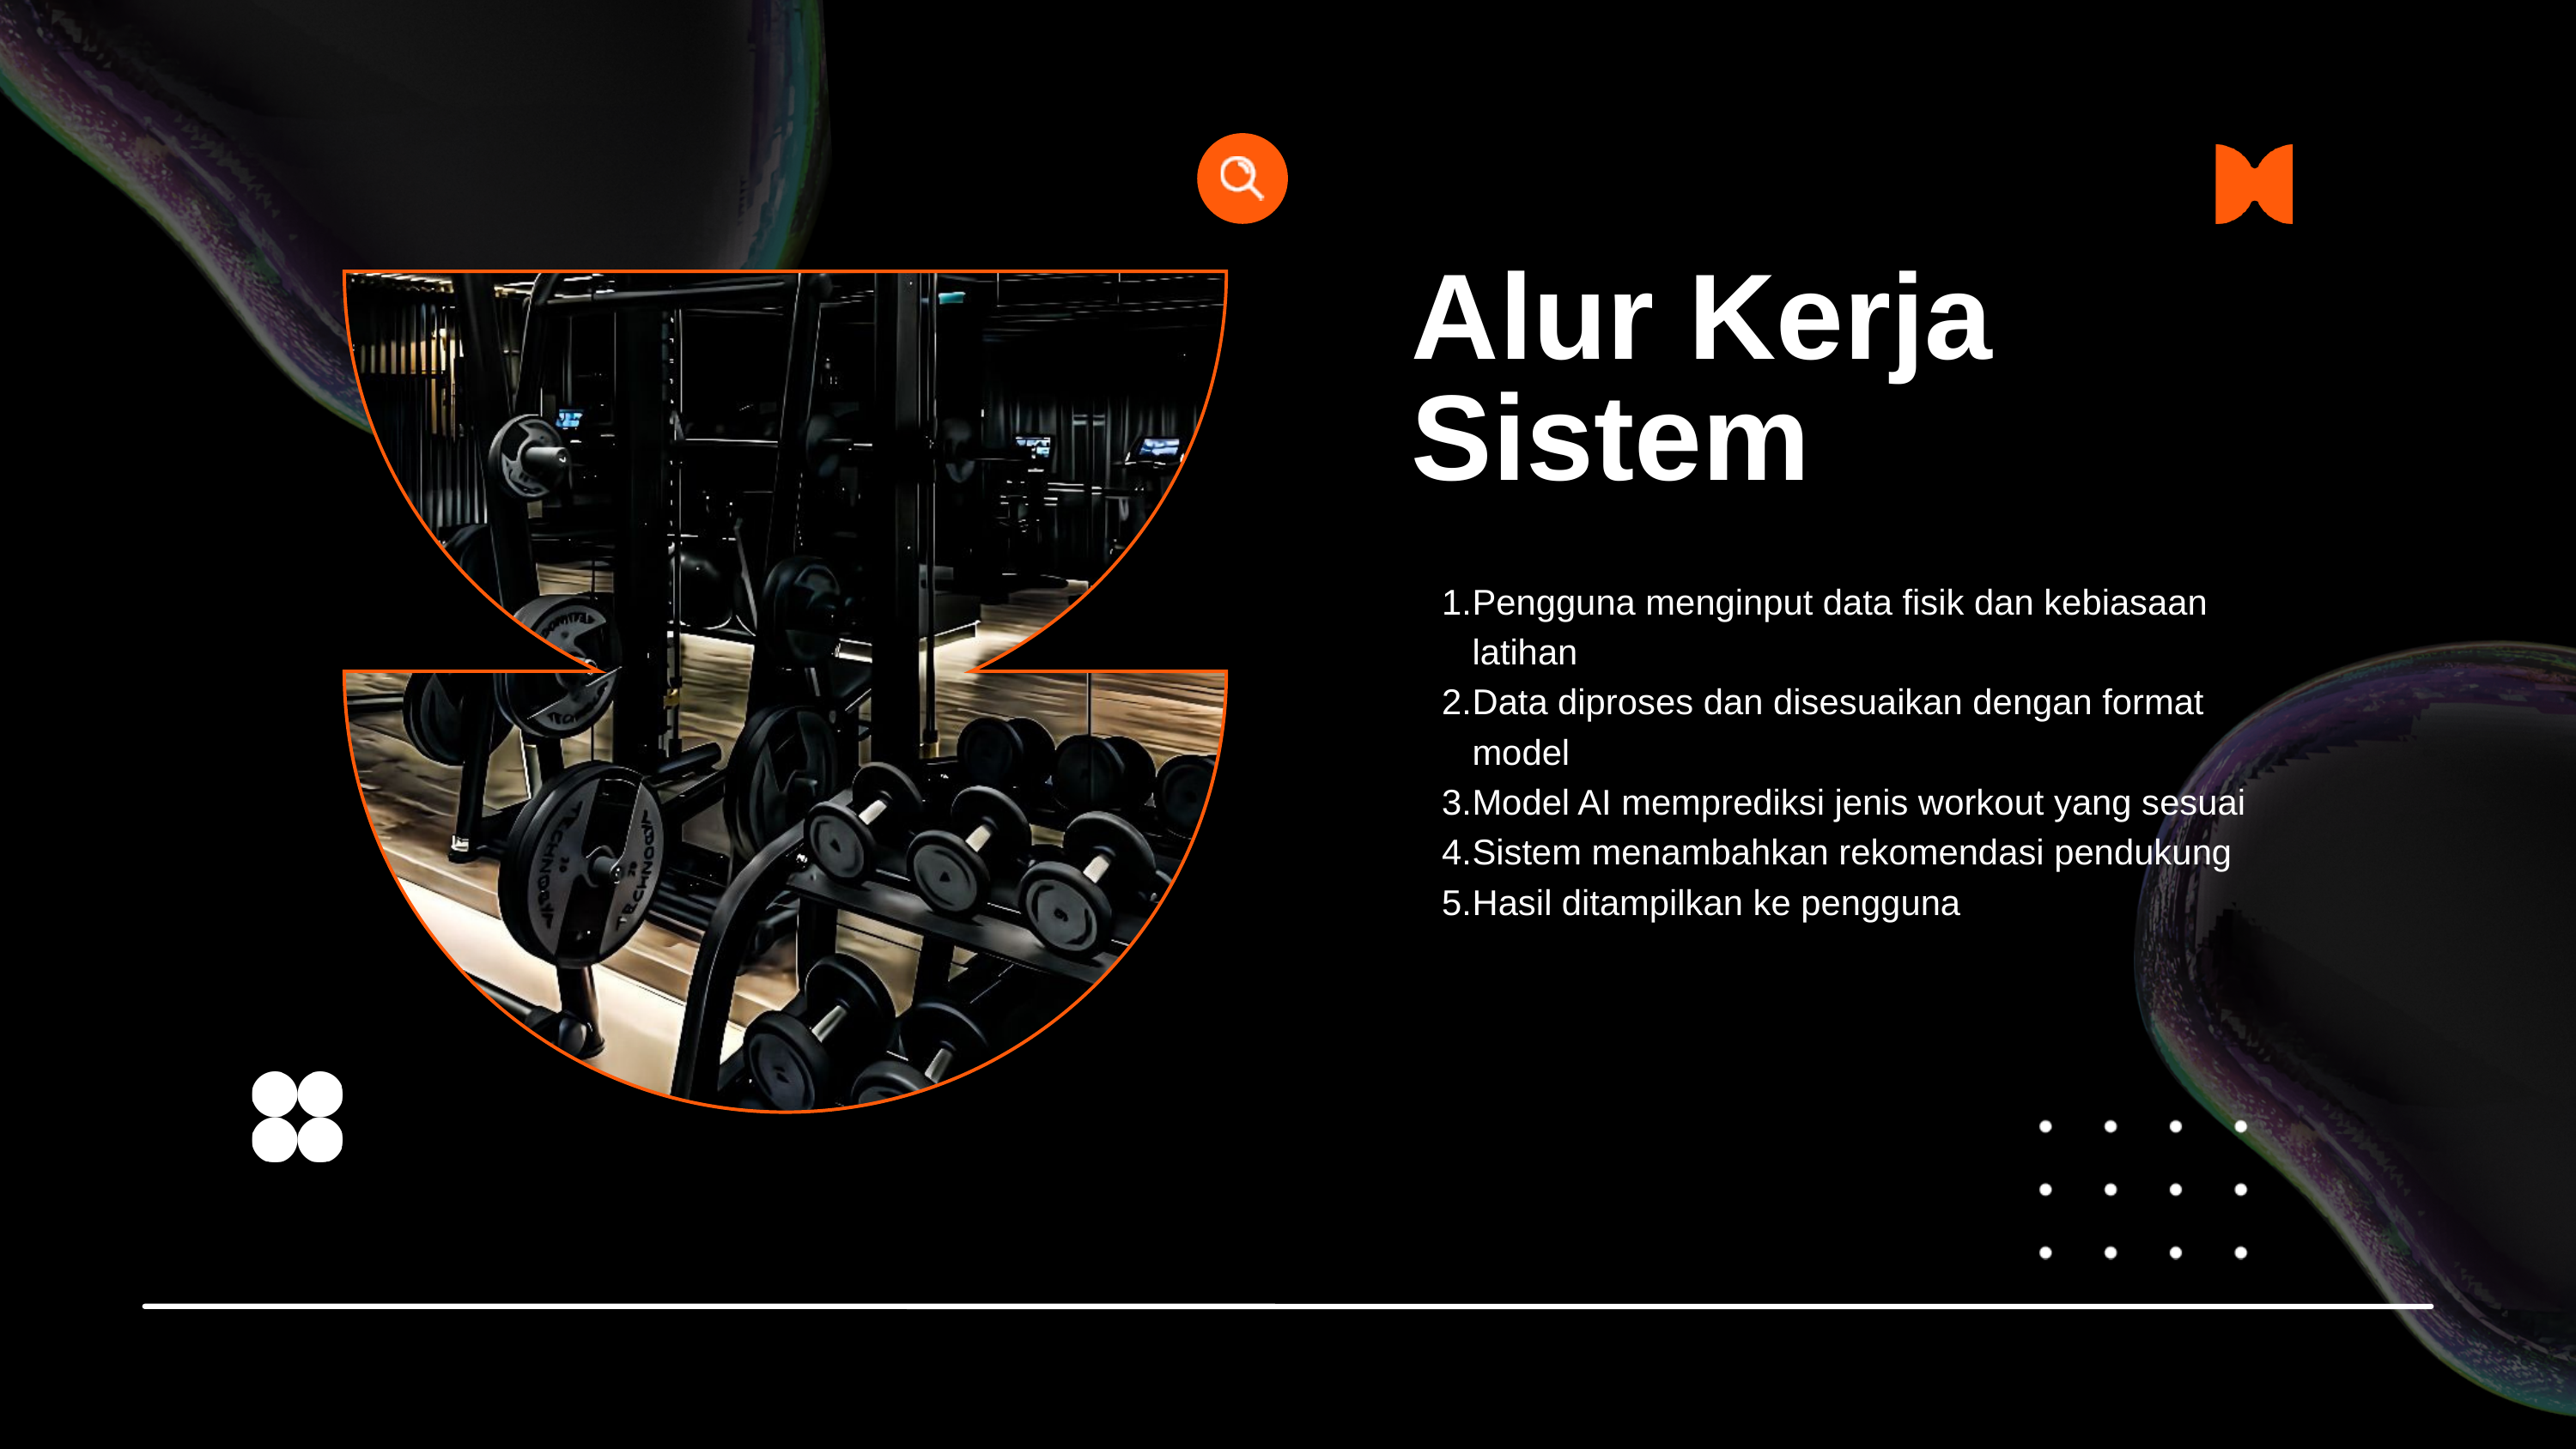

Alur Kerja Sistem

Pengguna menginput data fisik dan kebiasaan latihan
Data diproses dan disesuaikan dengan format model
Model AI memprediksi jenis workout yang sesuai
Sistem menambahkan rekomendasi pendukung
Hasil ditampilkan ke pengguna